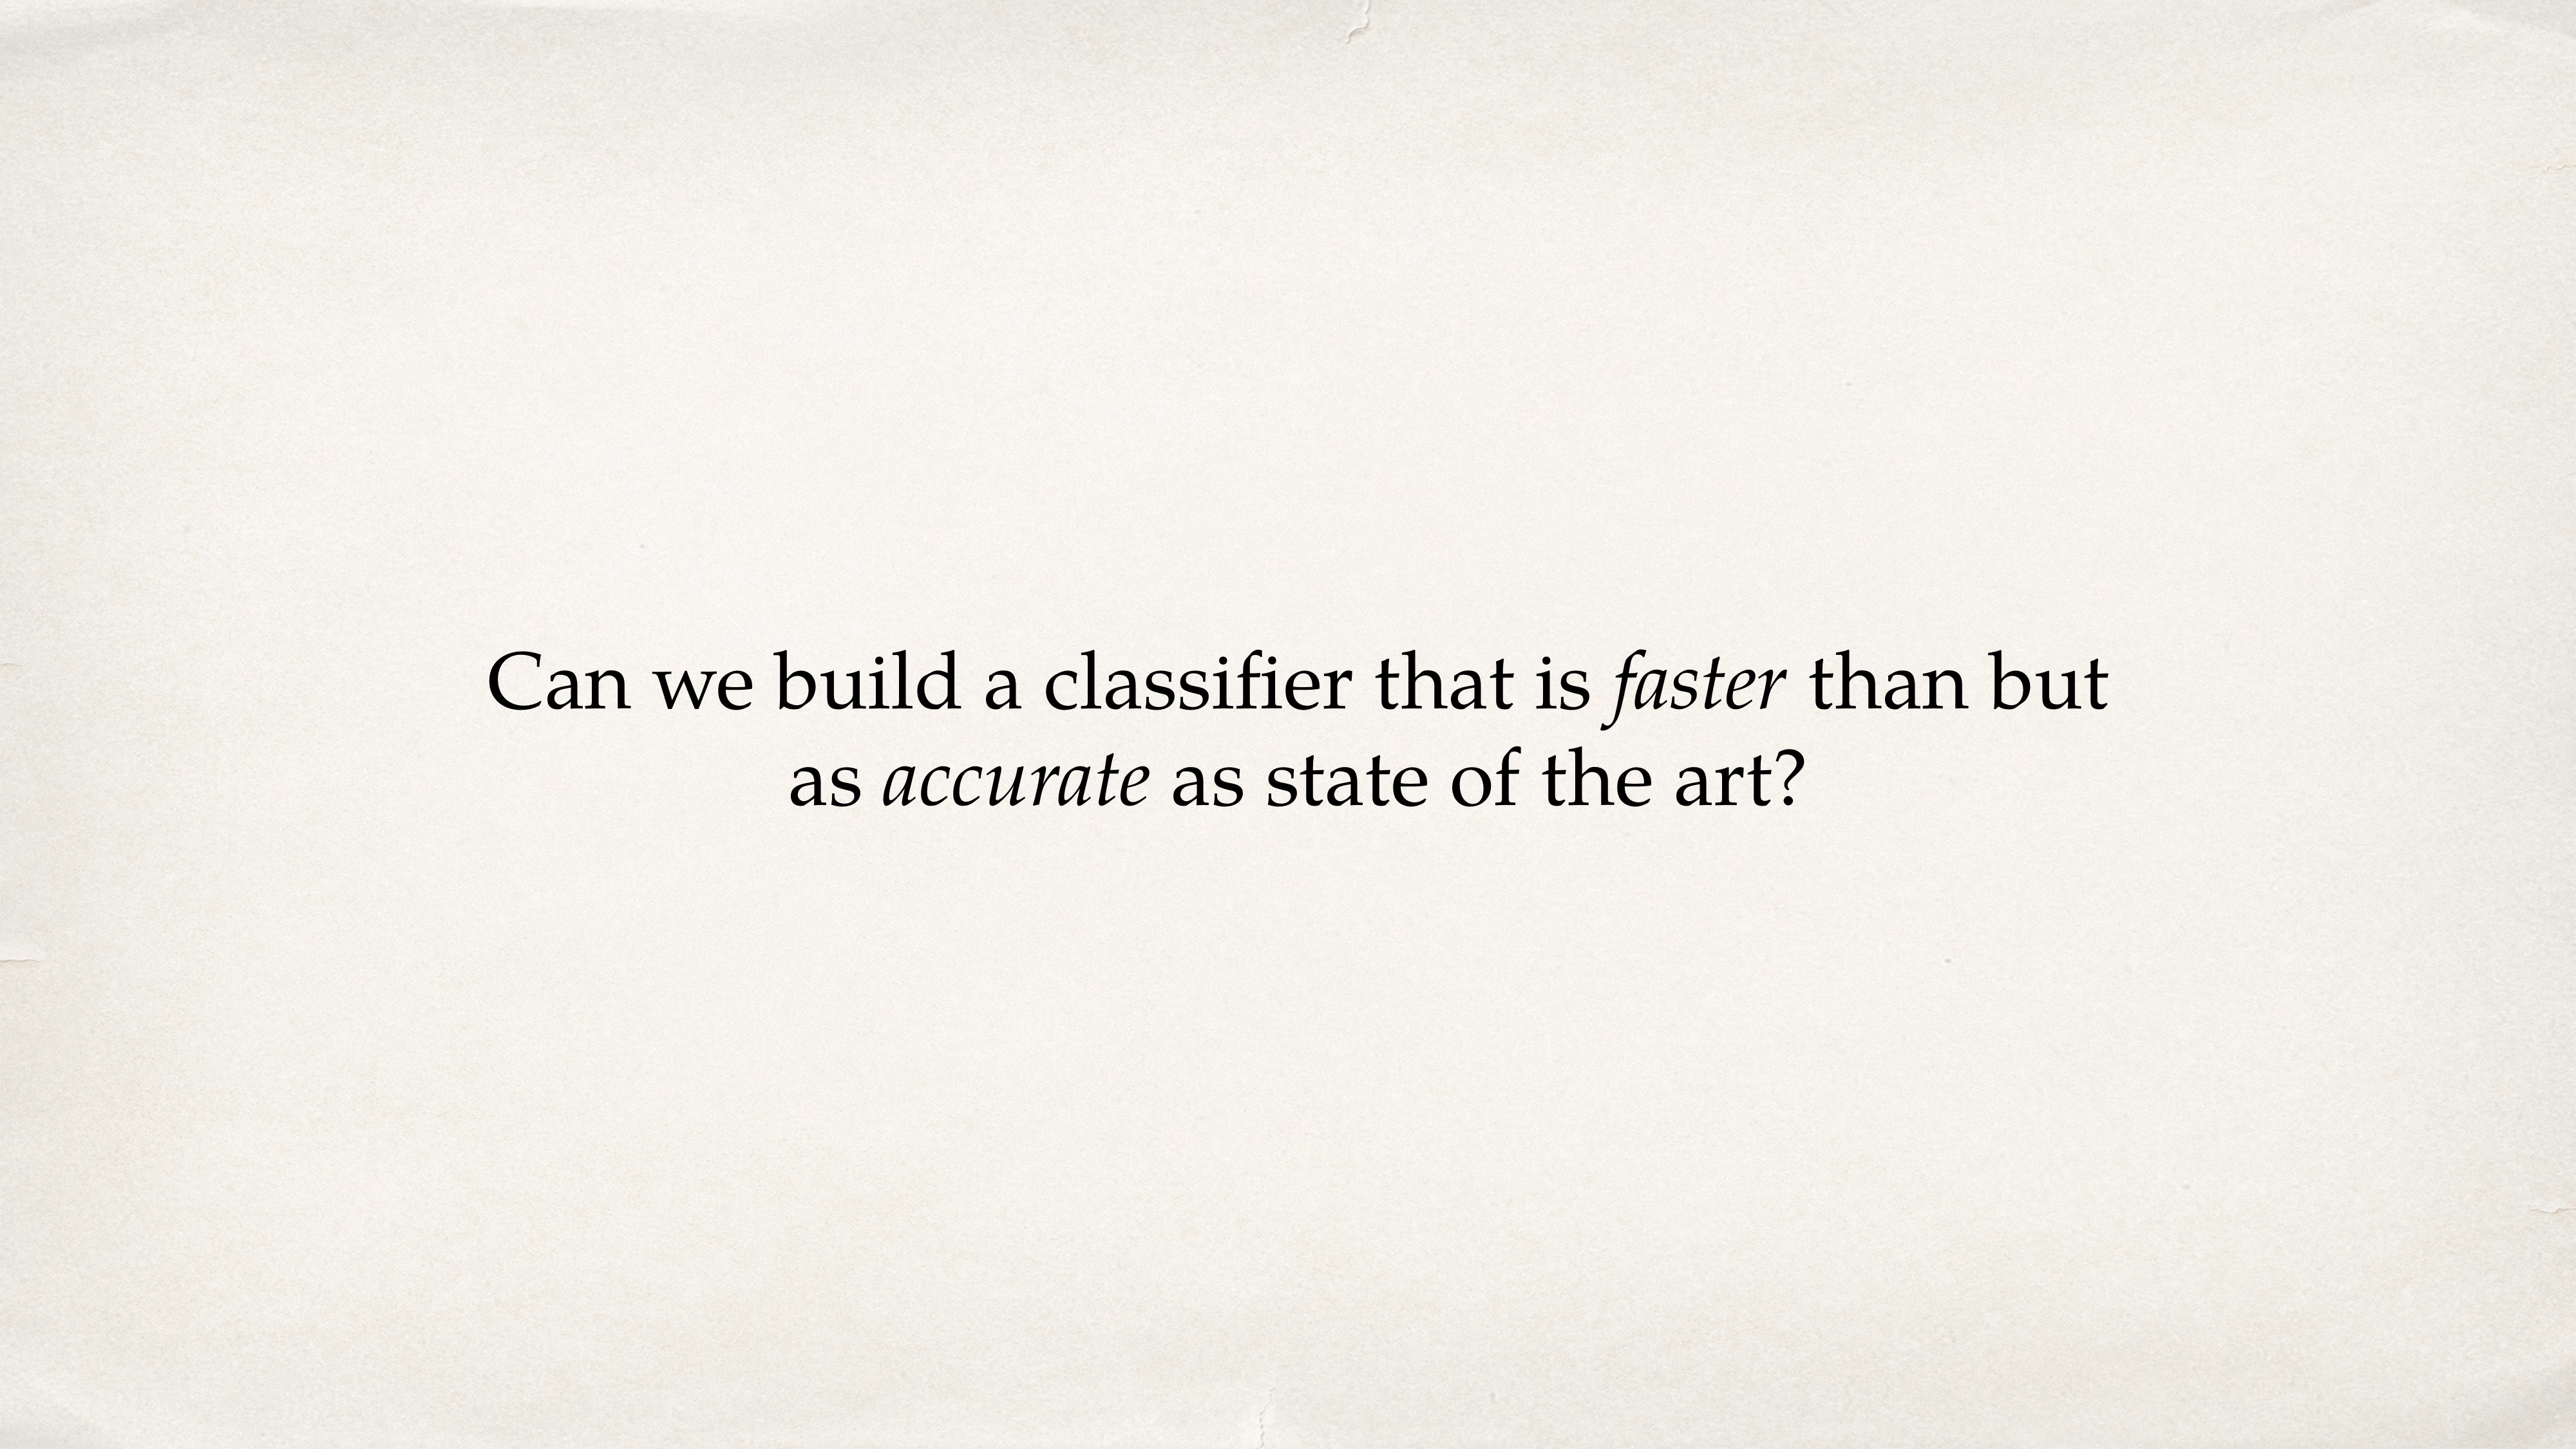

Can we build a classifier that is faster than but
as accurate as state of the art?